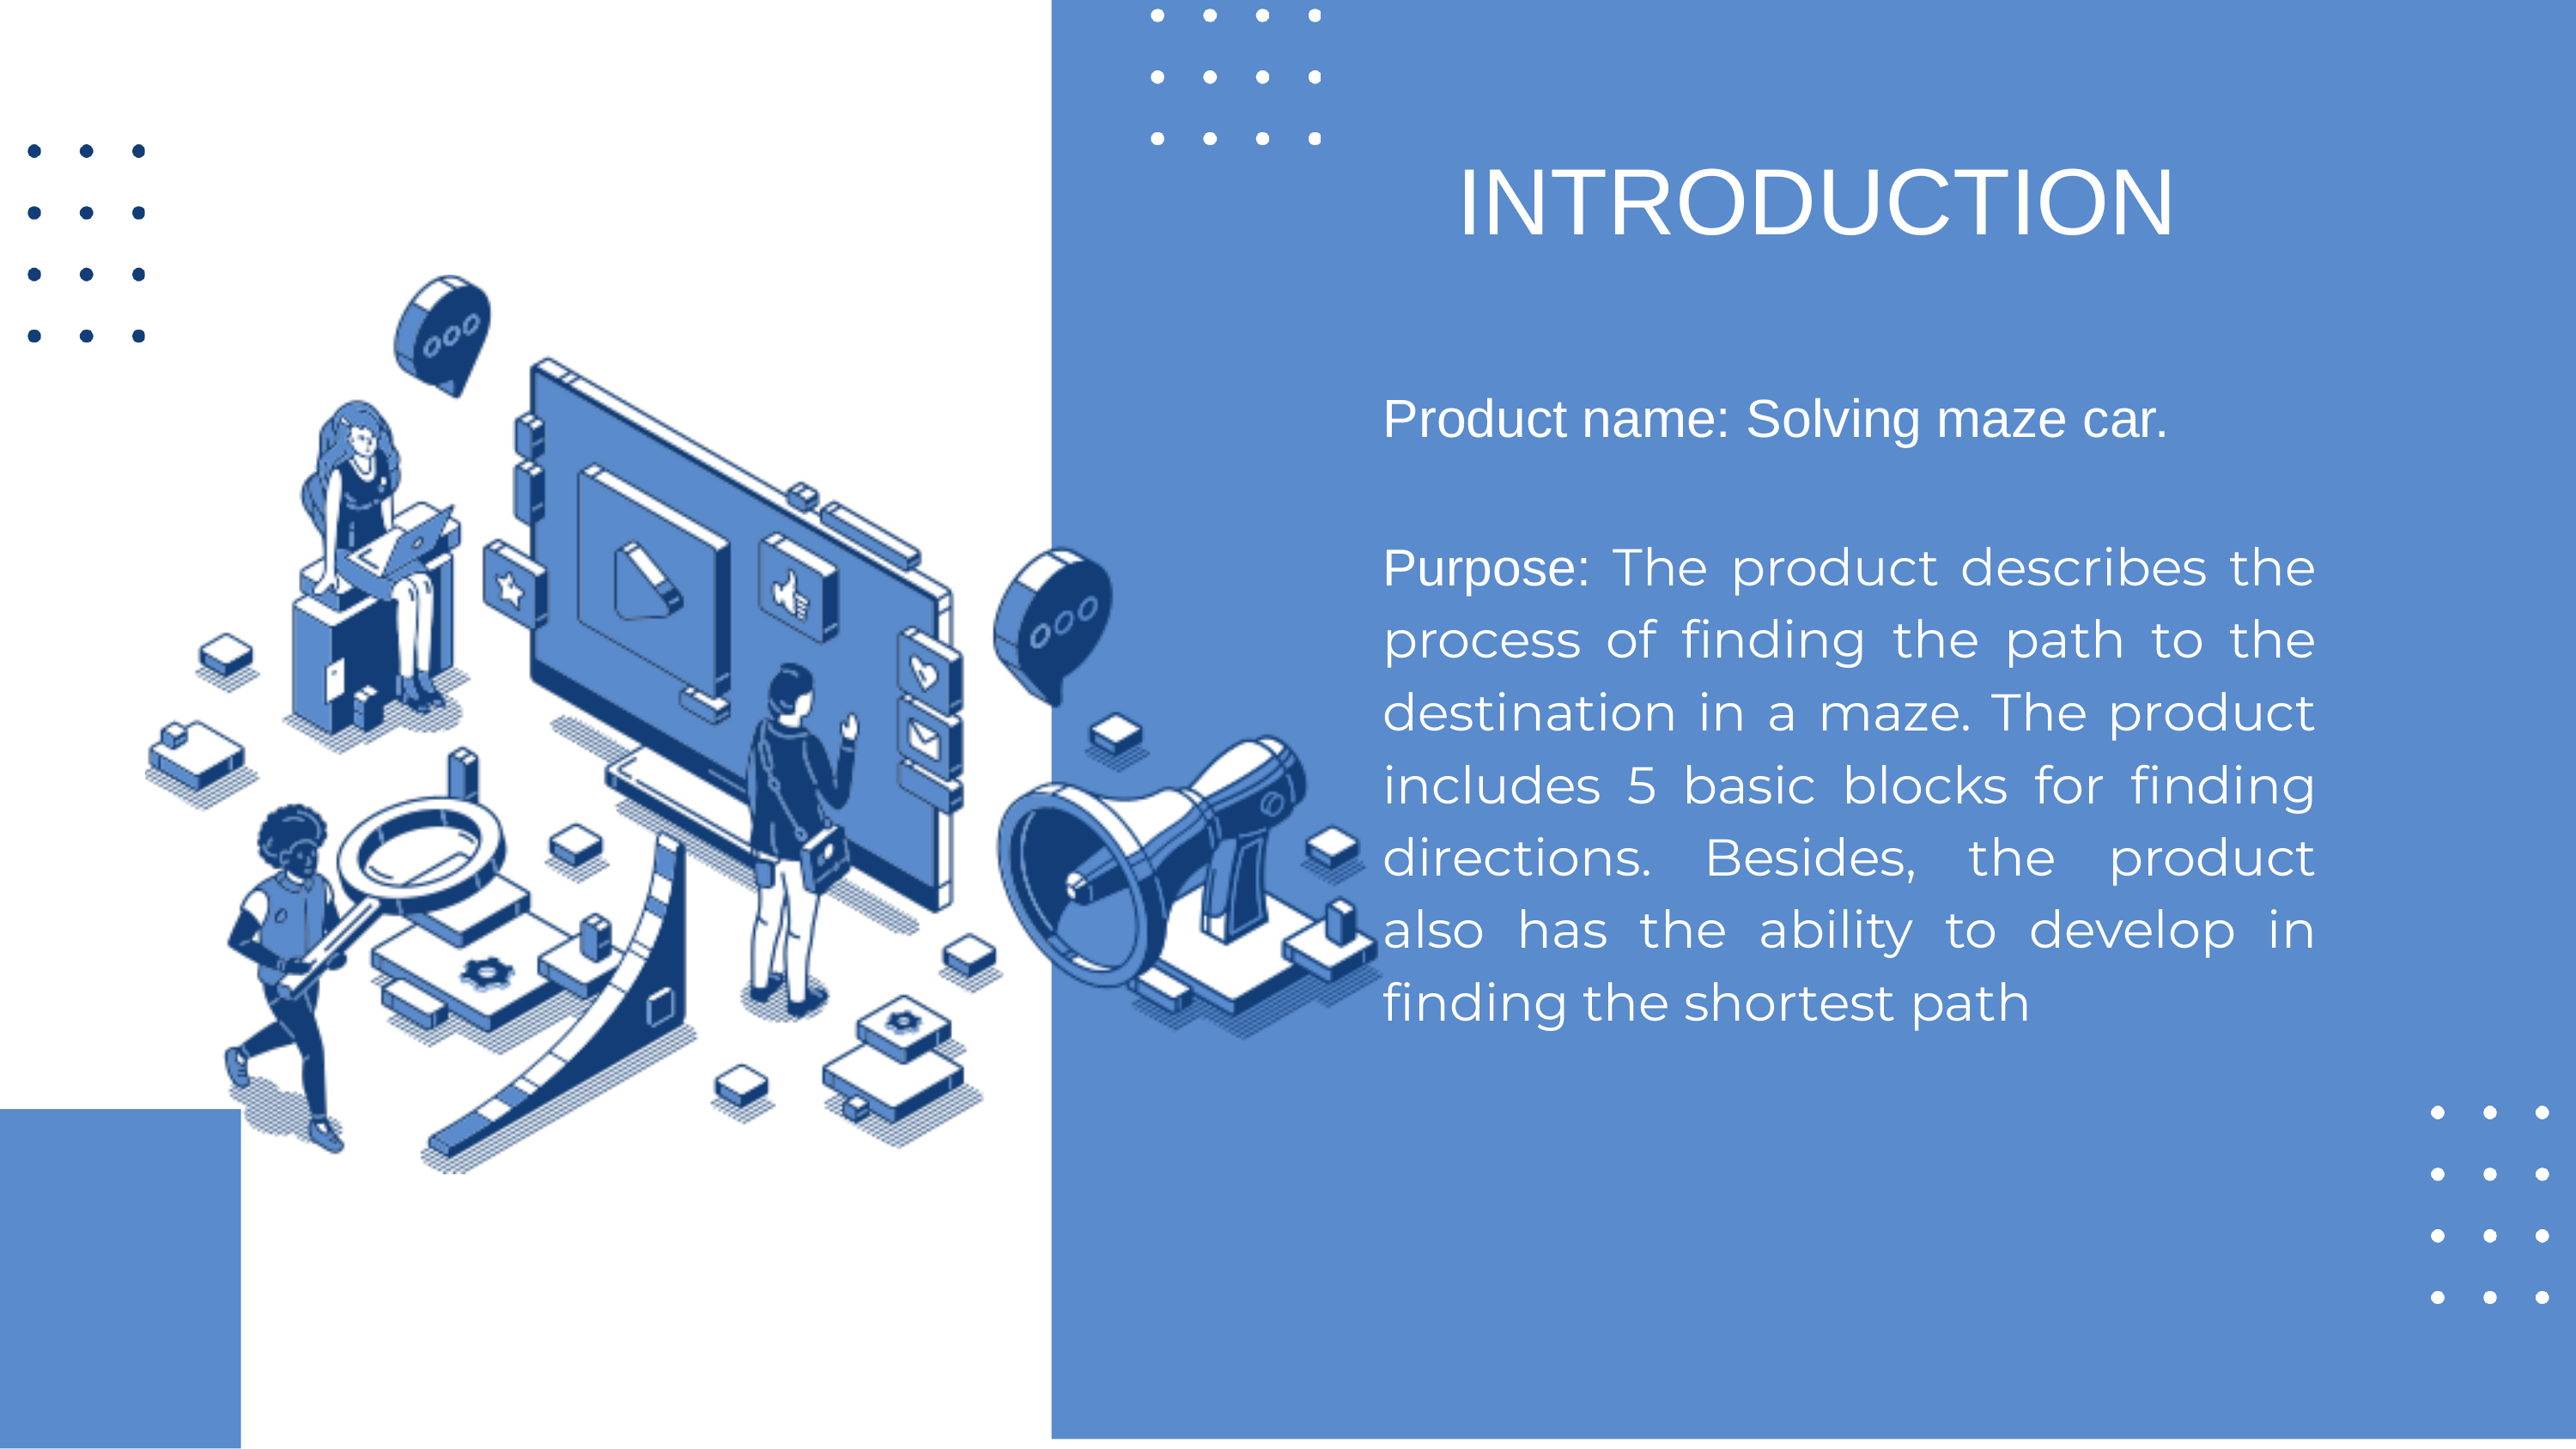

INTRODUCTION

Product name: Solving maze car.

Purpose: The product describes the process of finding the path to the destination in a maze. The product includes 5 basic blocks for finding directions. Besides, the product also has the ability to develop in finding the shortest path